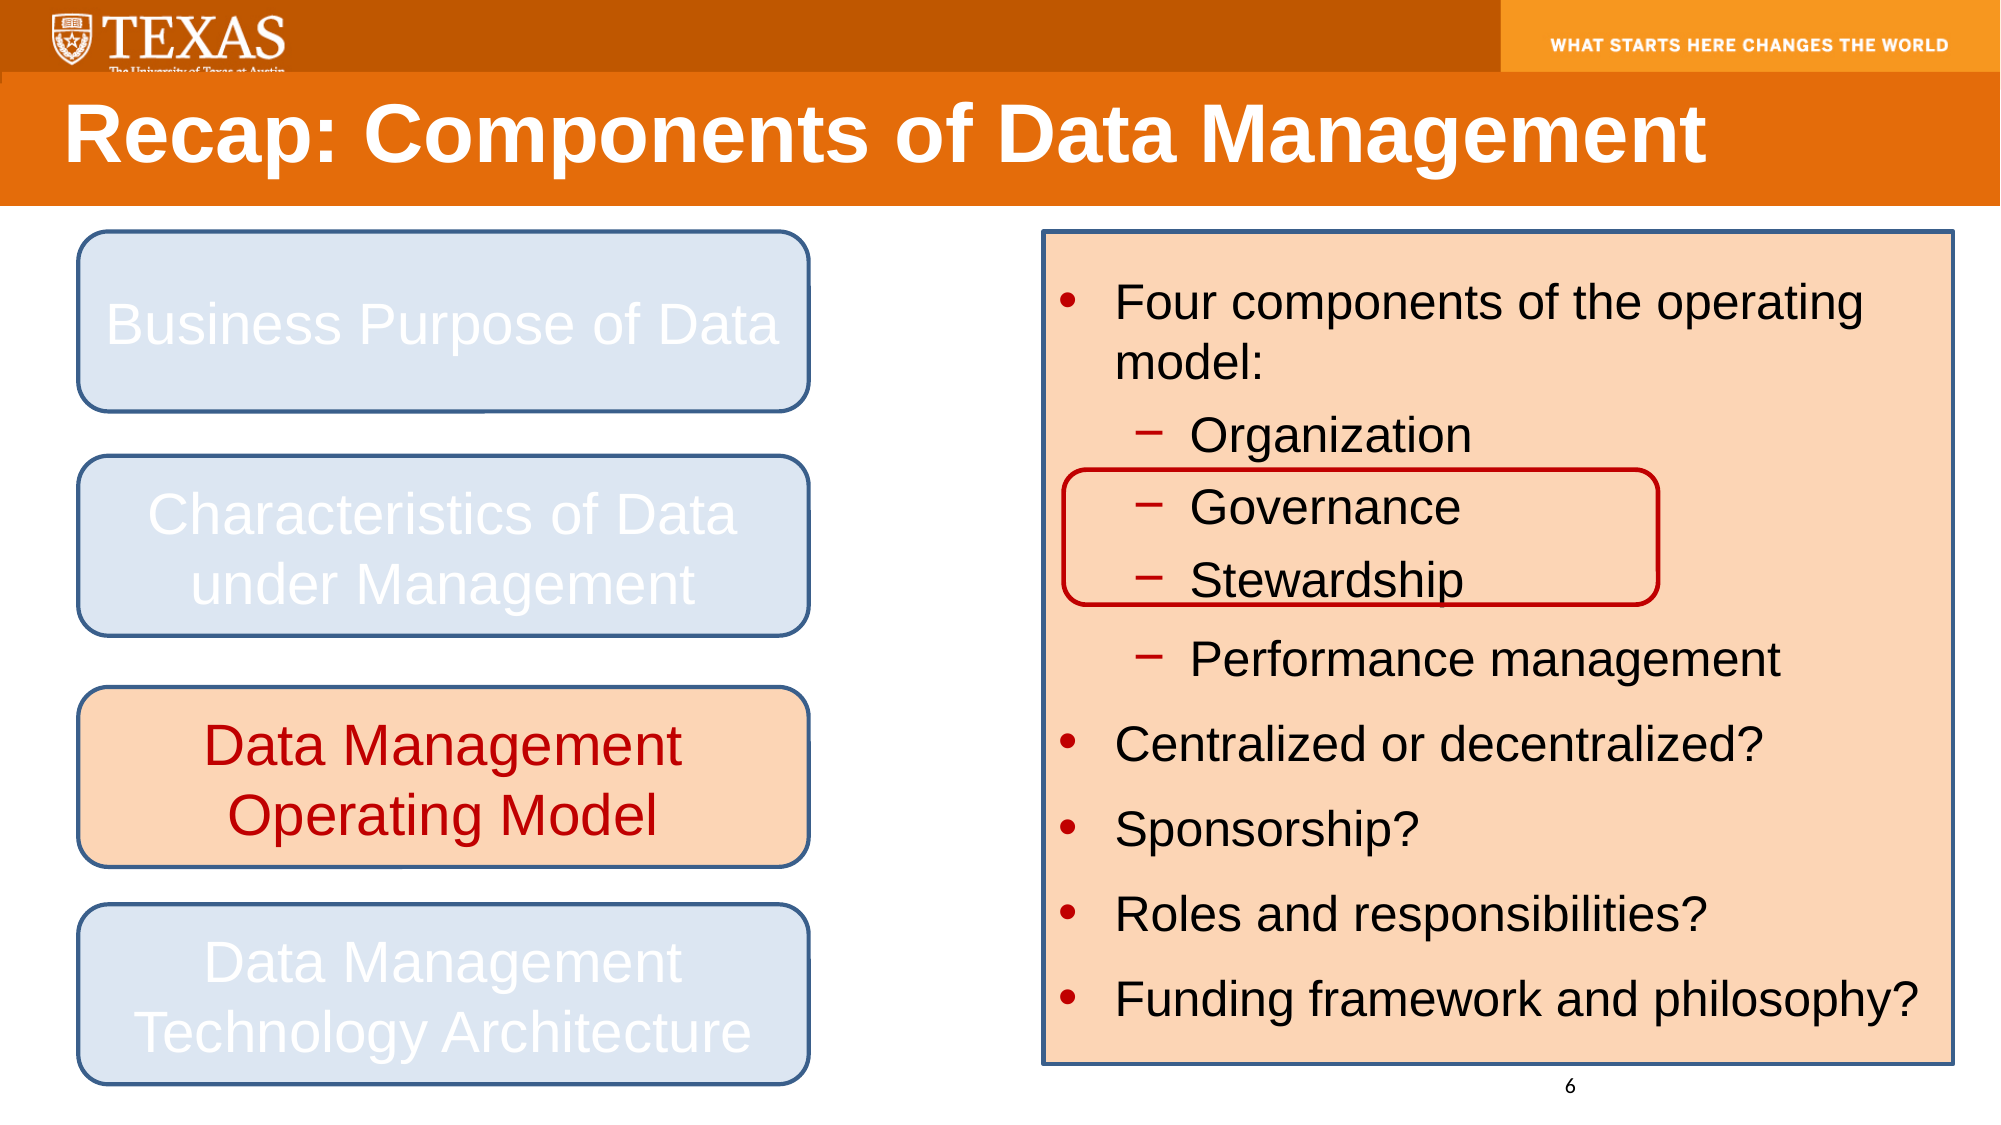

Recap: Components of Data Management

Business Purpose of Data
Four components of the operating model:
Organization
Governance
Stewardship
Performance management
Centralized or decentralized?
Sponsorship?
Roles and responsibilities?
Funding framework and philosophy?
Characteristics of Data under Management

Data Management Operating Model
Data Management Technology Architecture
6